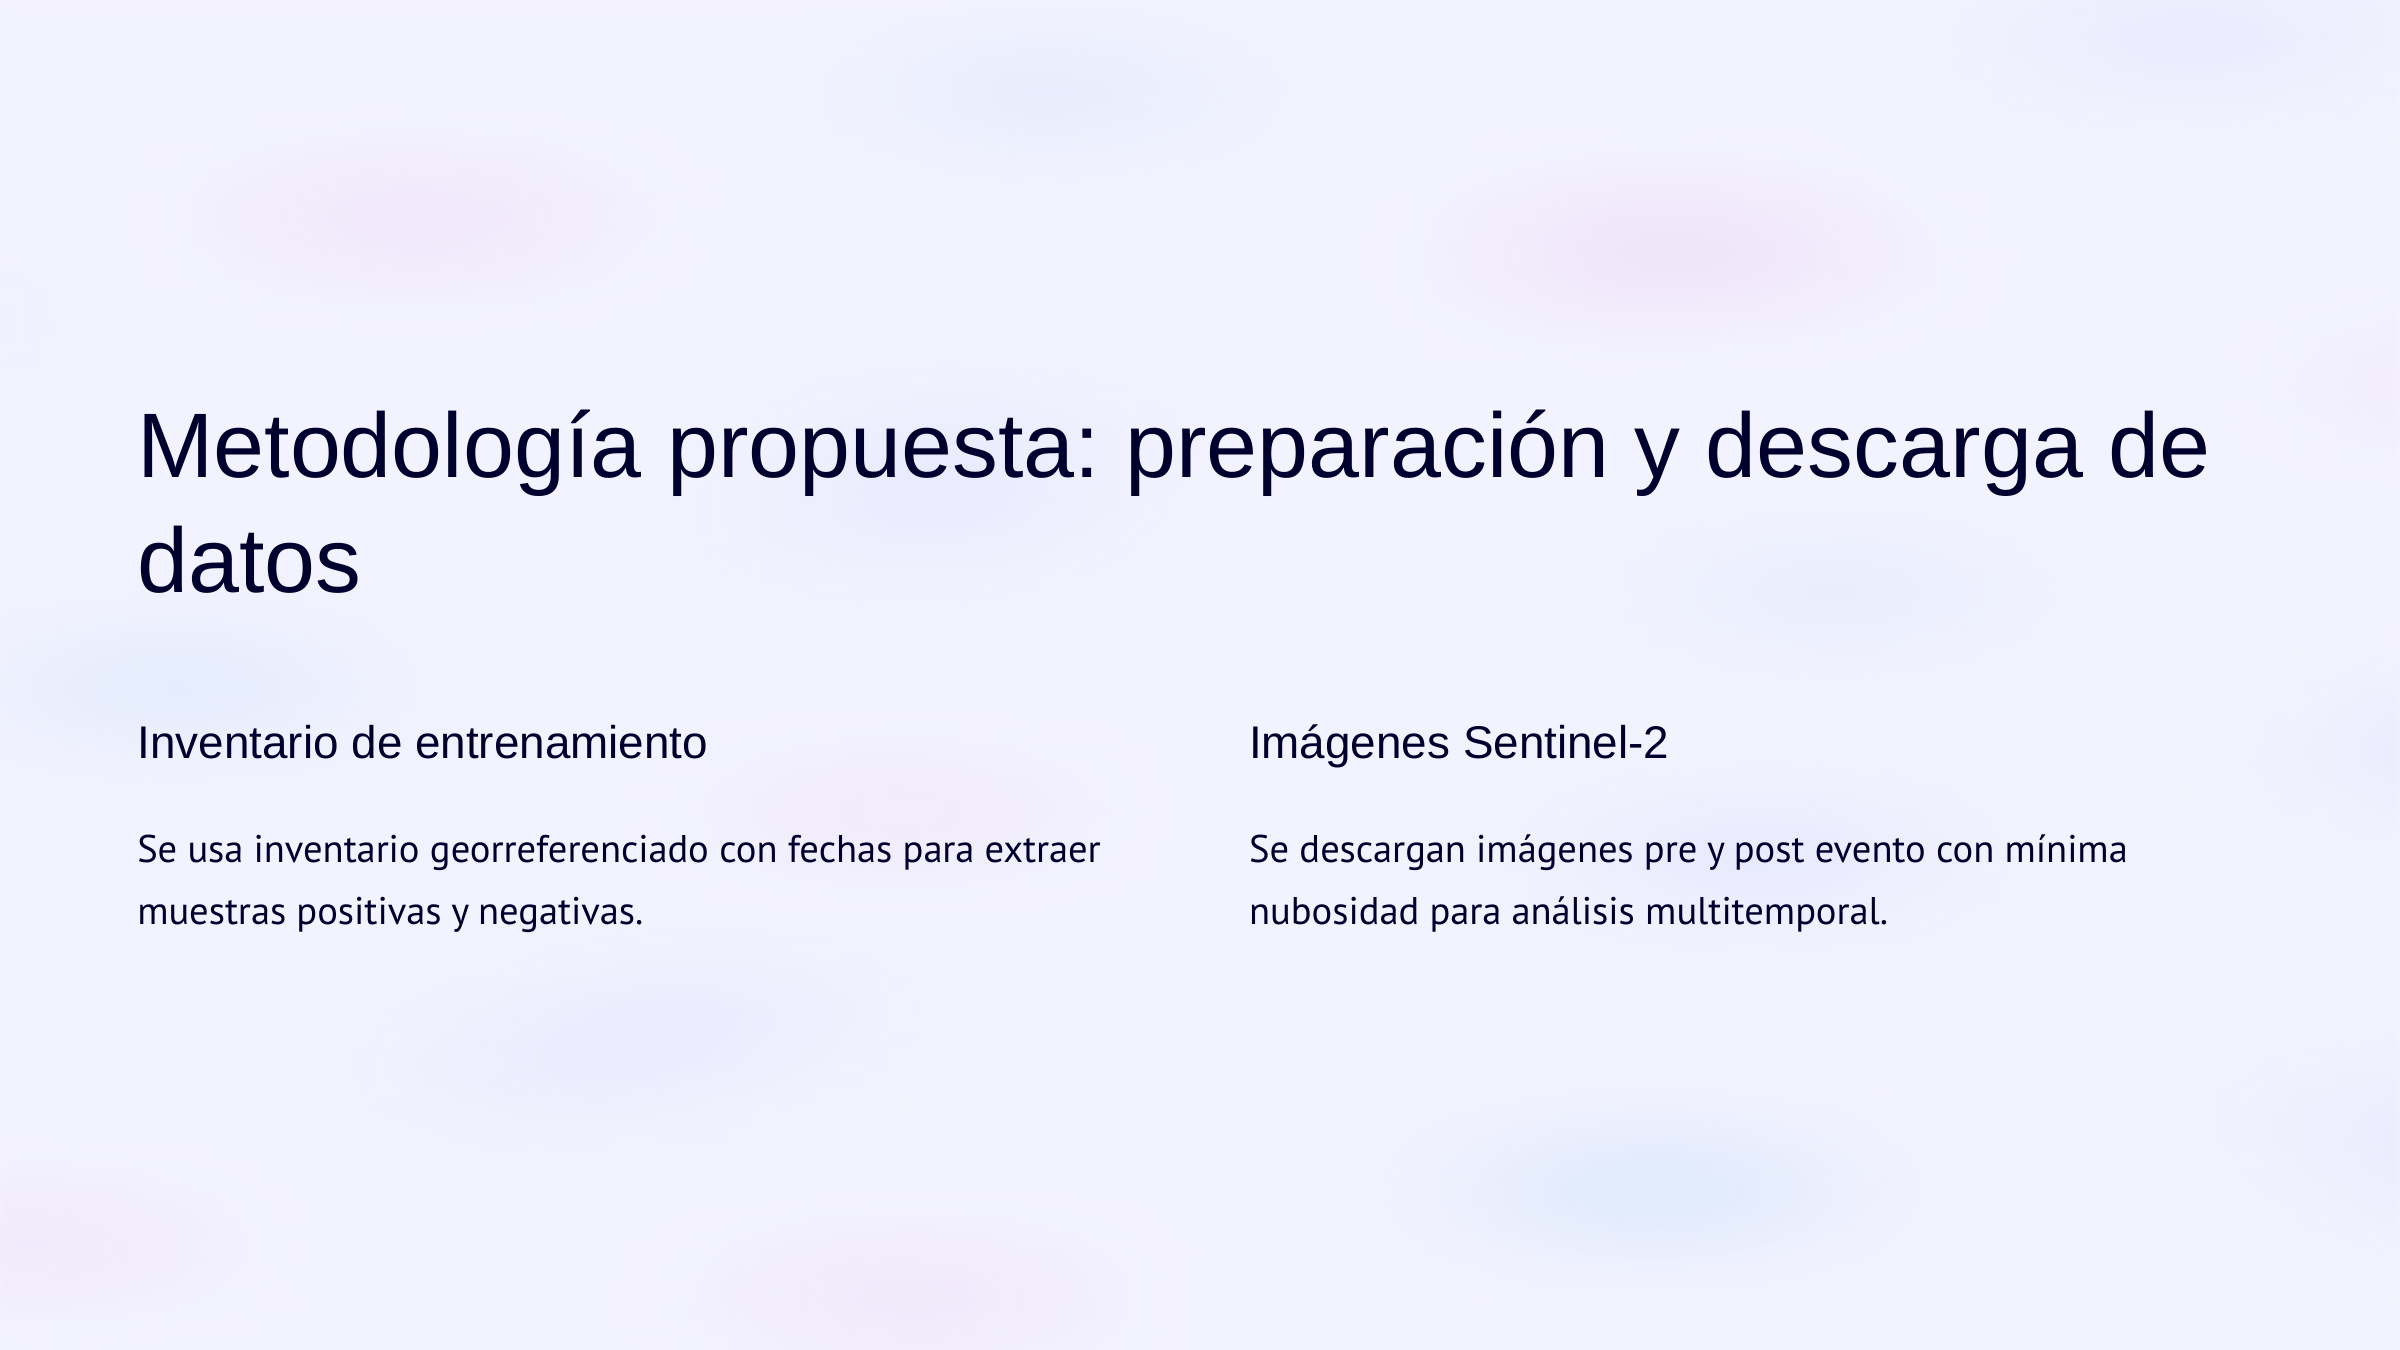

Metodología propuesta: preparación y descarga de datos
Inventario de entrenamiento
Imágenes Sentinel-2
Se usa inventario georreferenciado con fechas para extraer muestras positivas y negativas.
Se descargan imágenes pre y post evento con mínima nubosidad para análisis multitemporal.